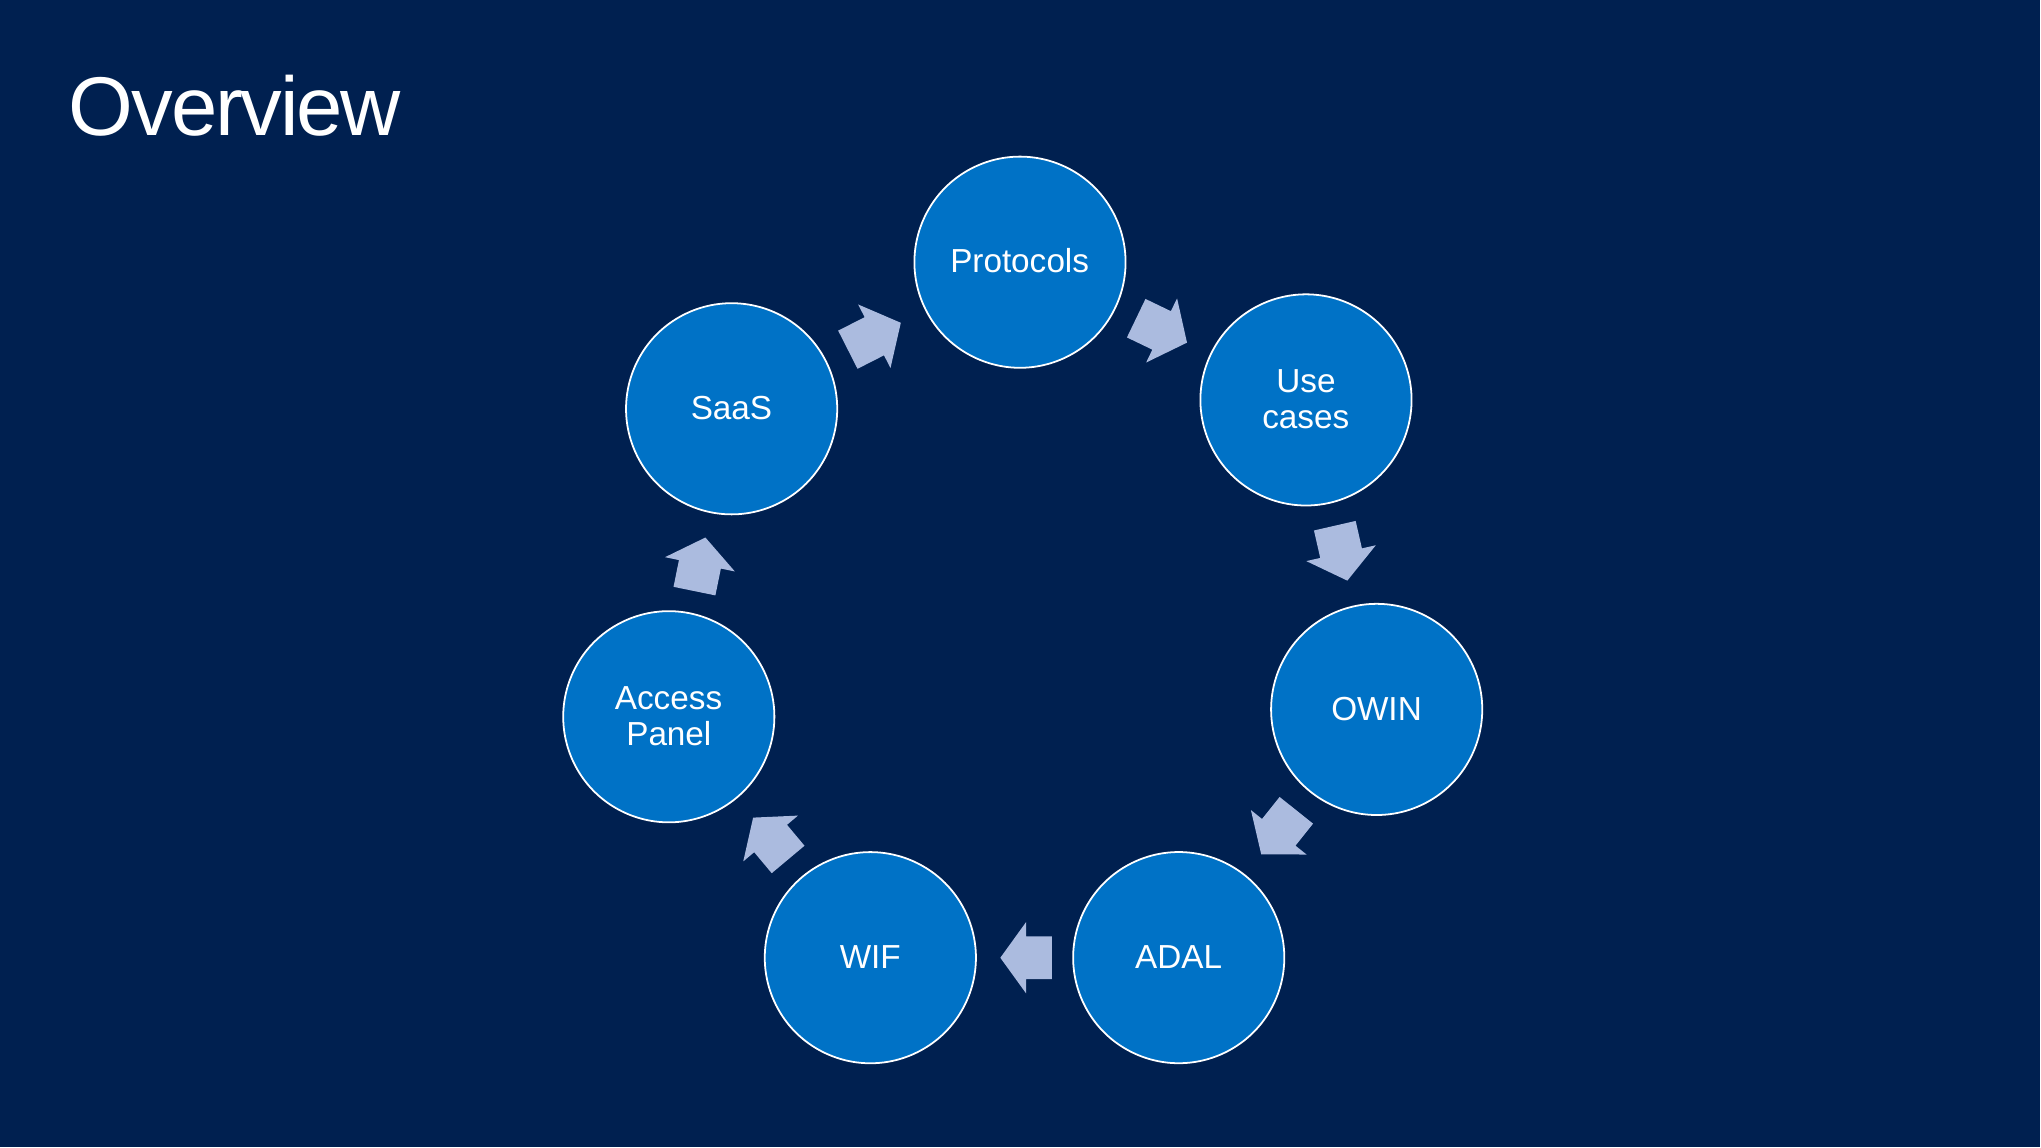

# Overview
Protocols

Use cases

OWIN

ADAL

WIF

Access Panel

SaaS